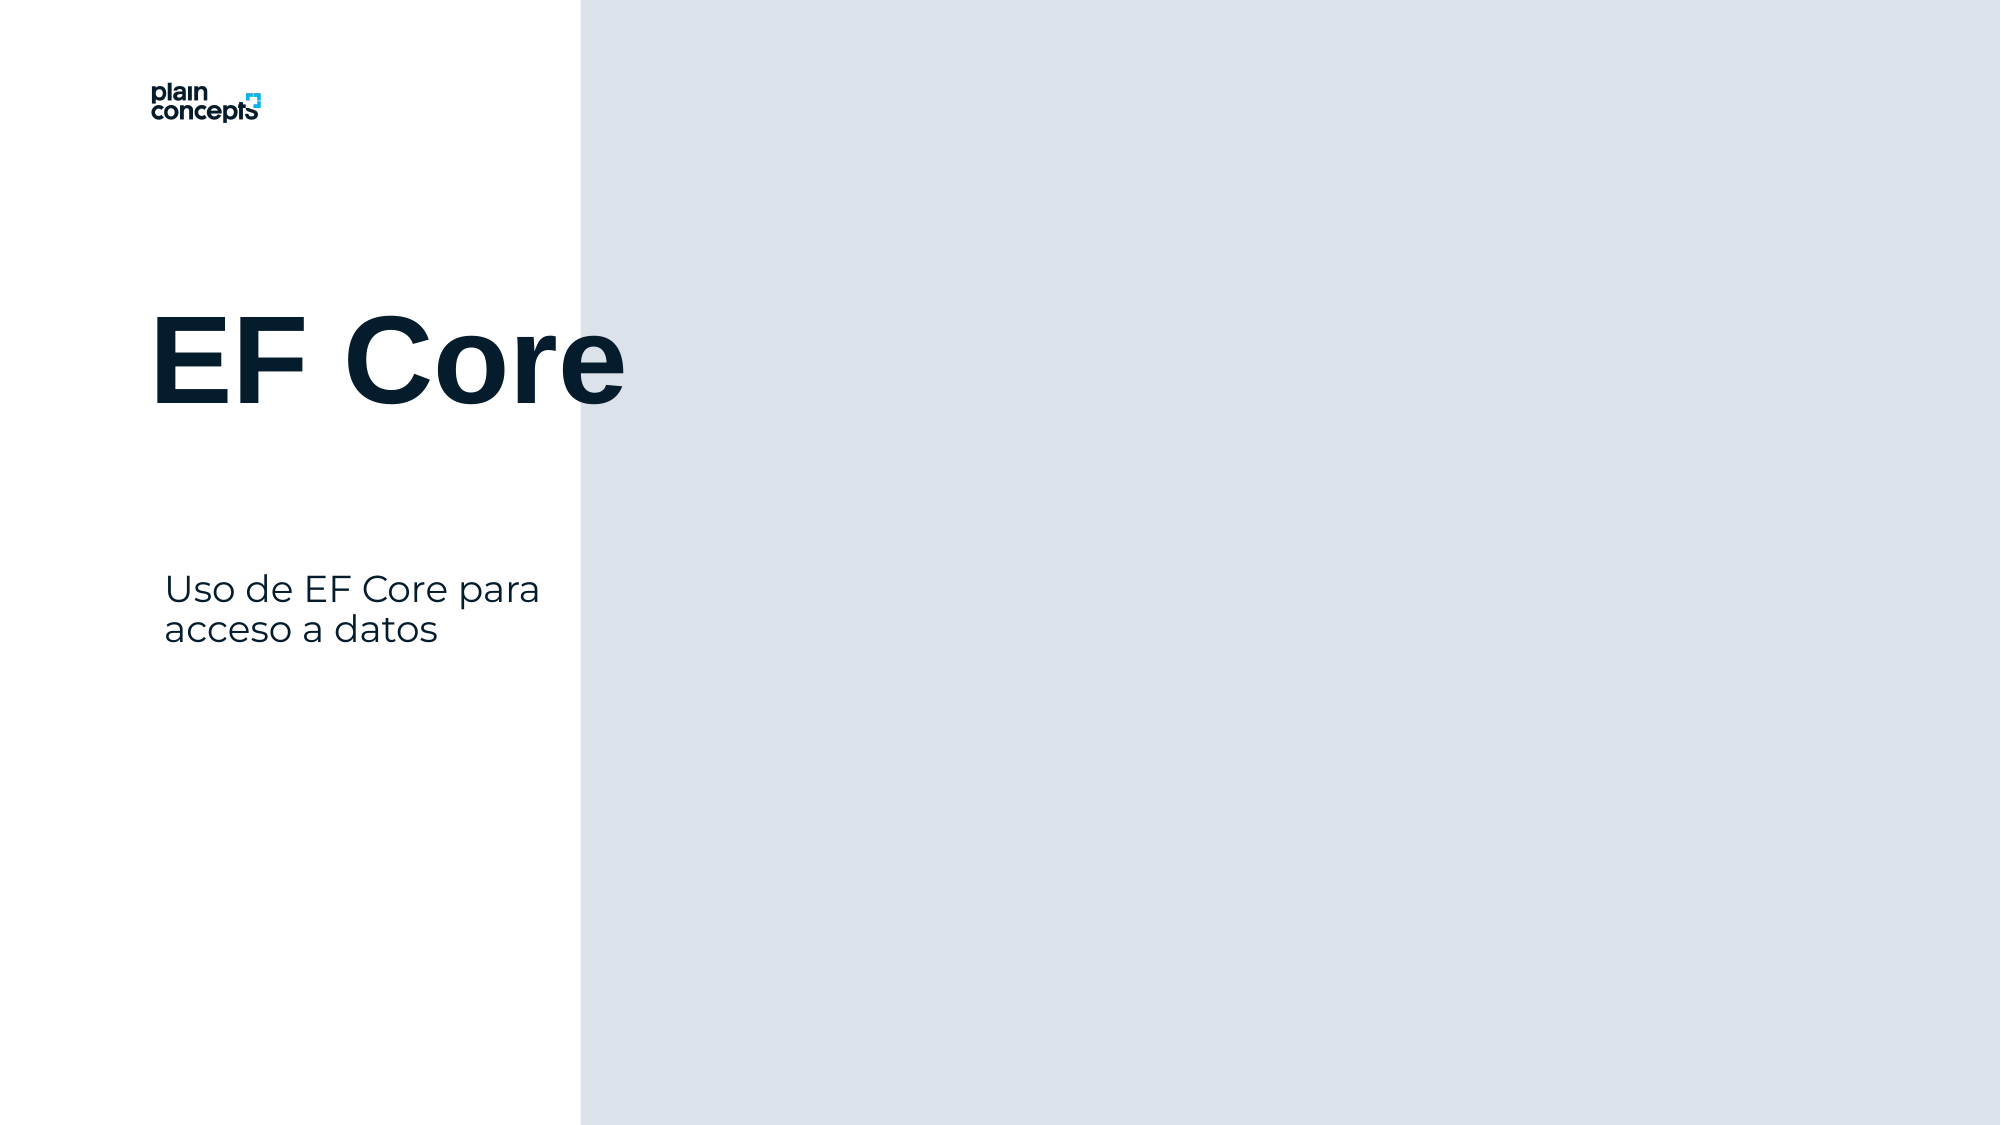

EF Core
Uso de EF Core para acceso a datos